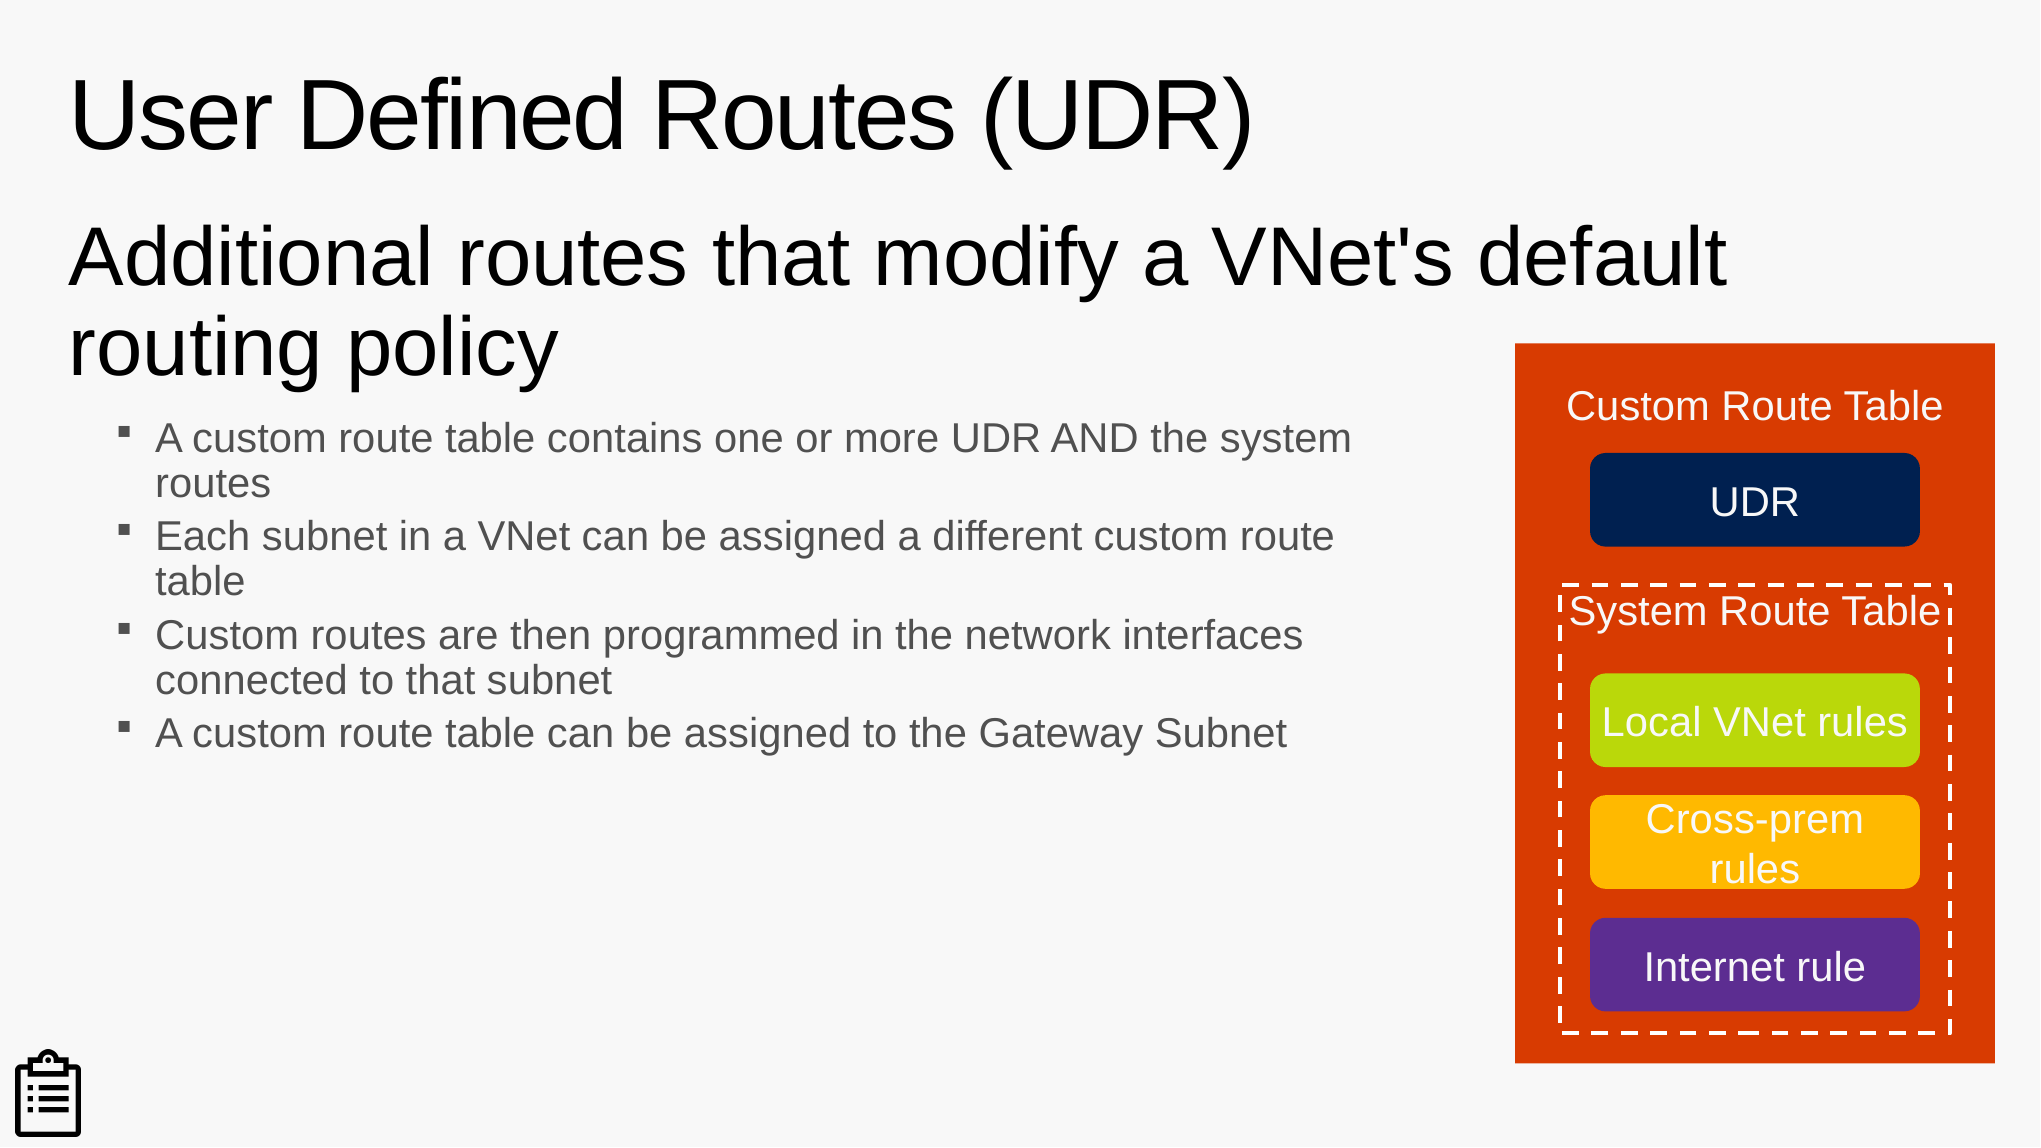

# User Defined Routes (UDR)
Additional routes that modify a VNet's default routing policy

Custom Route Table

A custom route table contains one or more UDR AND the system routes
Each subnet in a VNet can be assigned a different custom route table
Custom routes are then programmed in the network interfaces connected to that subnet
A custom route table can be assigned to the Gateway Subnet

UDR
System Route Table

Local VNet rules
Cross-prem rules
Internet rule